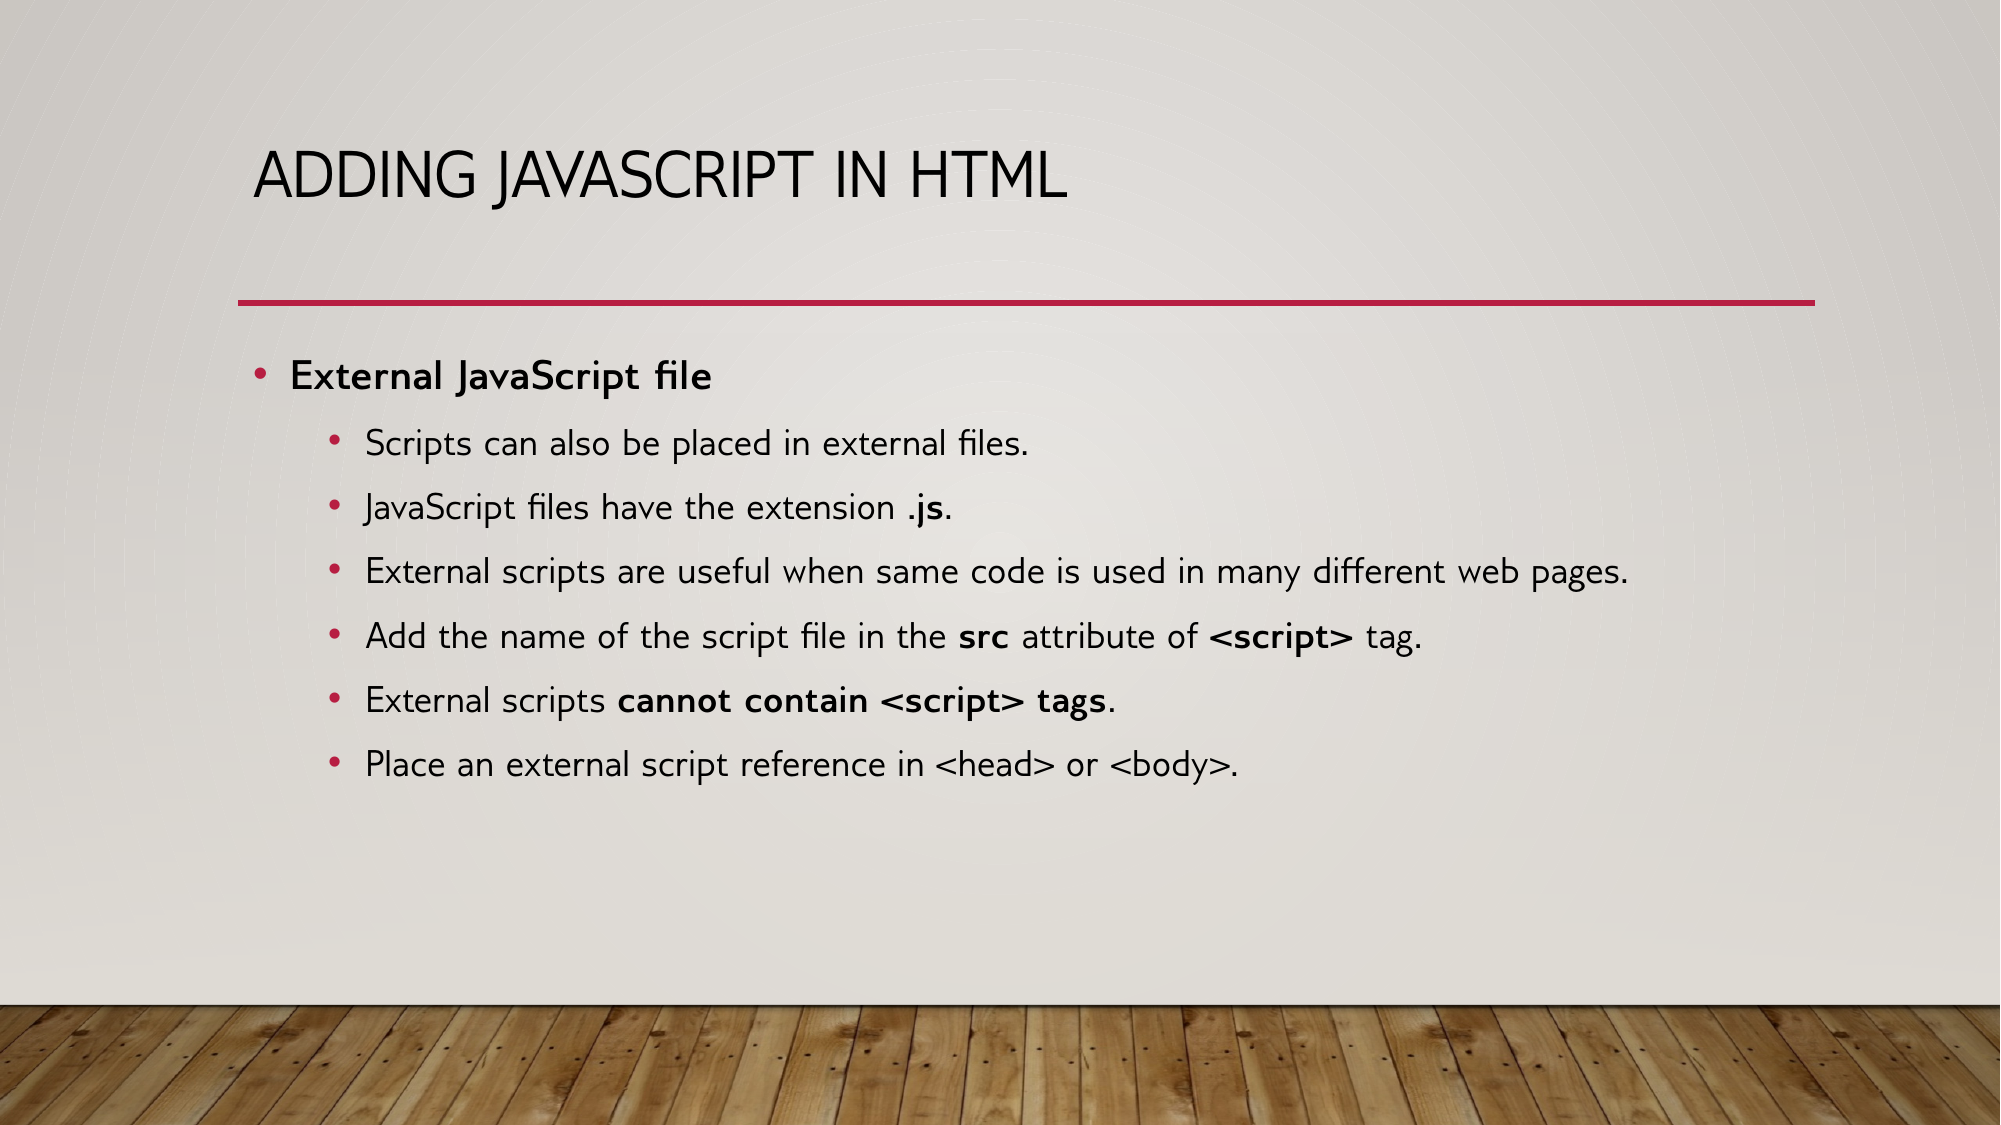

# Adding javascript in html
External JavaScript file
Scripts can also be placed in external files.
JavaScript files have the extension .js.
External scripts are useful when same code is used in many different web pages.
Add the name of the script file in the src attribute of <script> tag.
External scripts cannot contain <script> tags.
Place an external script reference in <head> or <body>.